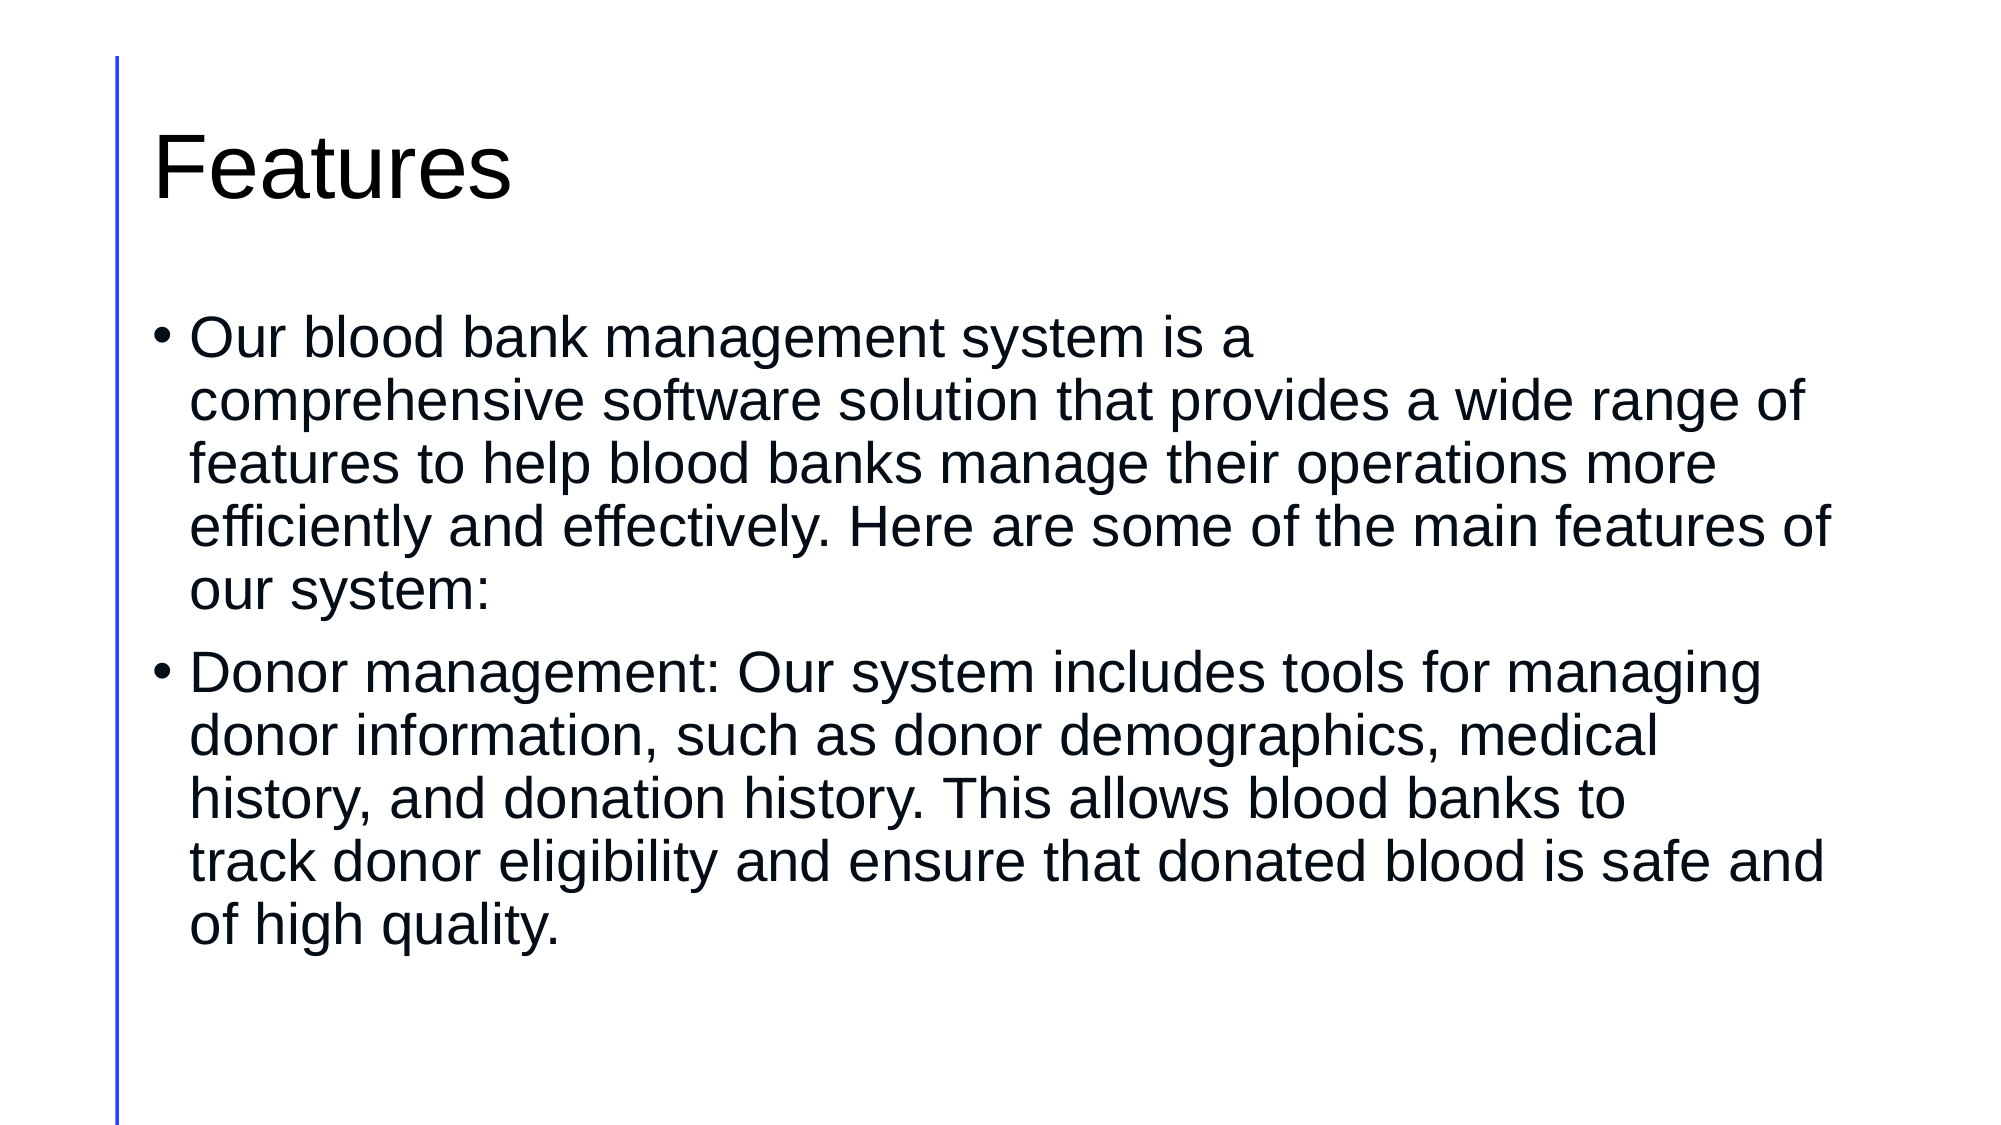

# Features
Our blood bank management system is a comprehensive software solution that provides a wide range of features to help blood banks manage their operations more efficiently and effectively. Here are some of the main features of our system:
Donor management: Our system includes tools for managing donor information, such as donor demographics, medical history, and donation history. This allows blood banks to track donor eligibility and ensure that donated blood is safe and of high quality.